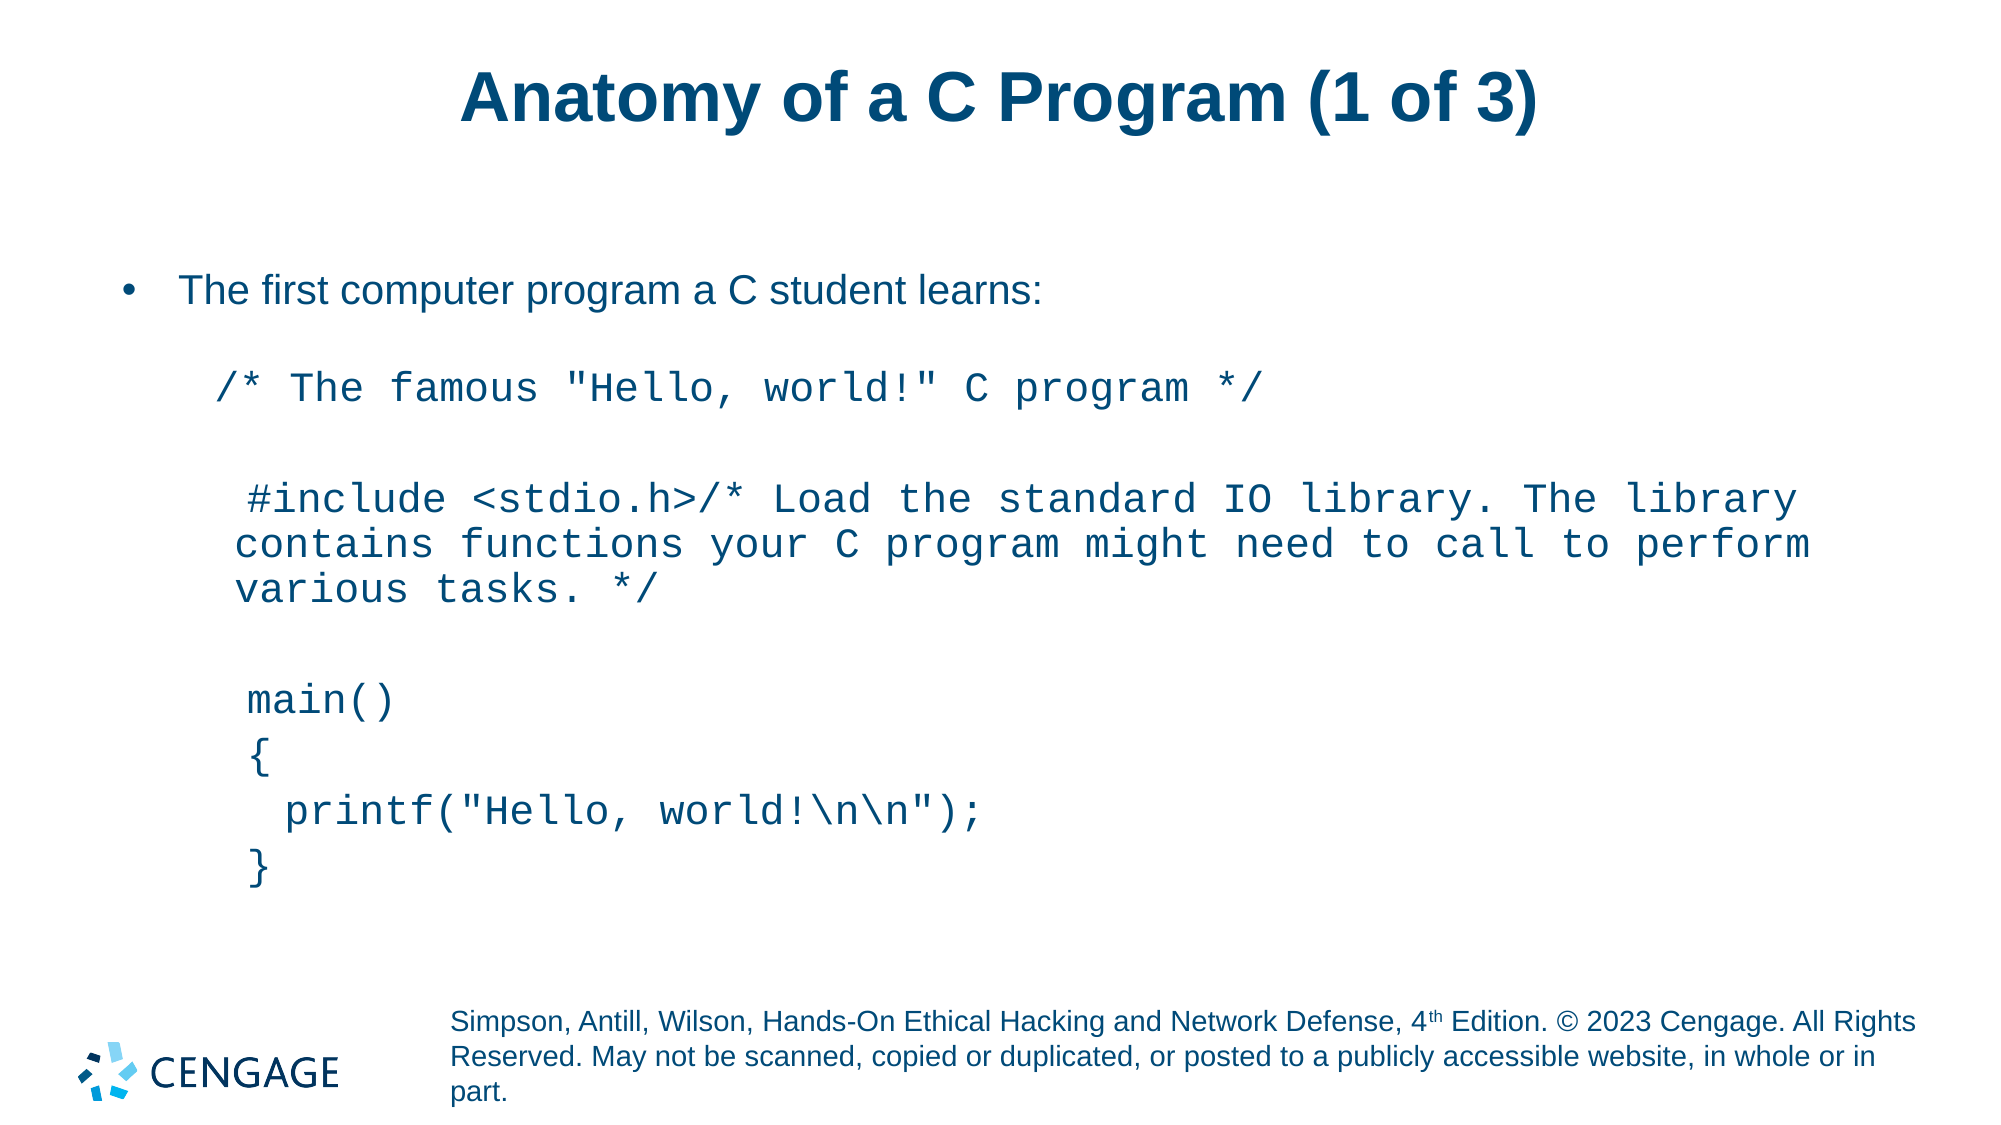

# Anatomy of a C Program (1 of 3)
The first computer program a C student learns:

 /* The famous "Hello, world!" C program */

  #include <stdio.h>/* Load the standard IO library. The library contains functions your C program might need to call to perform various tasks. */

  main()
  {
	  printf("Hello, world!\n\n");
  }